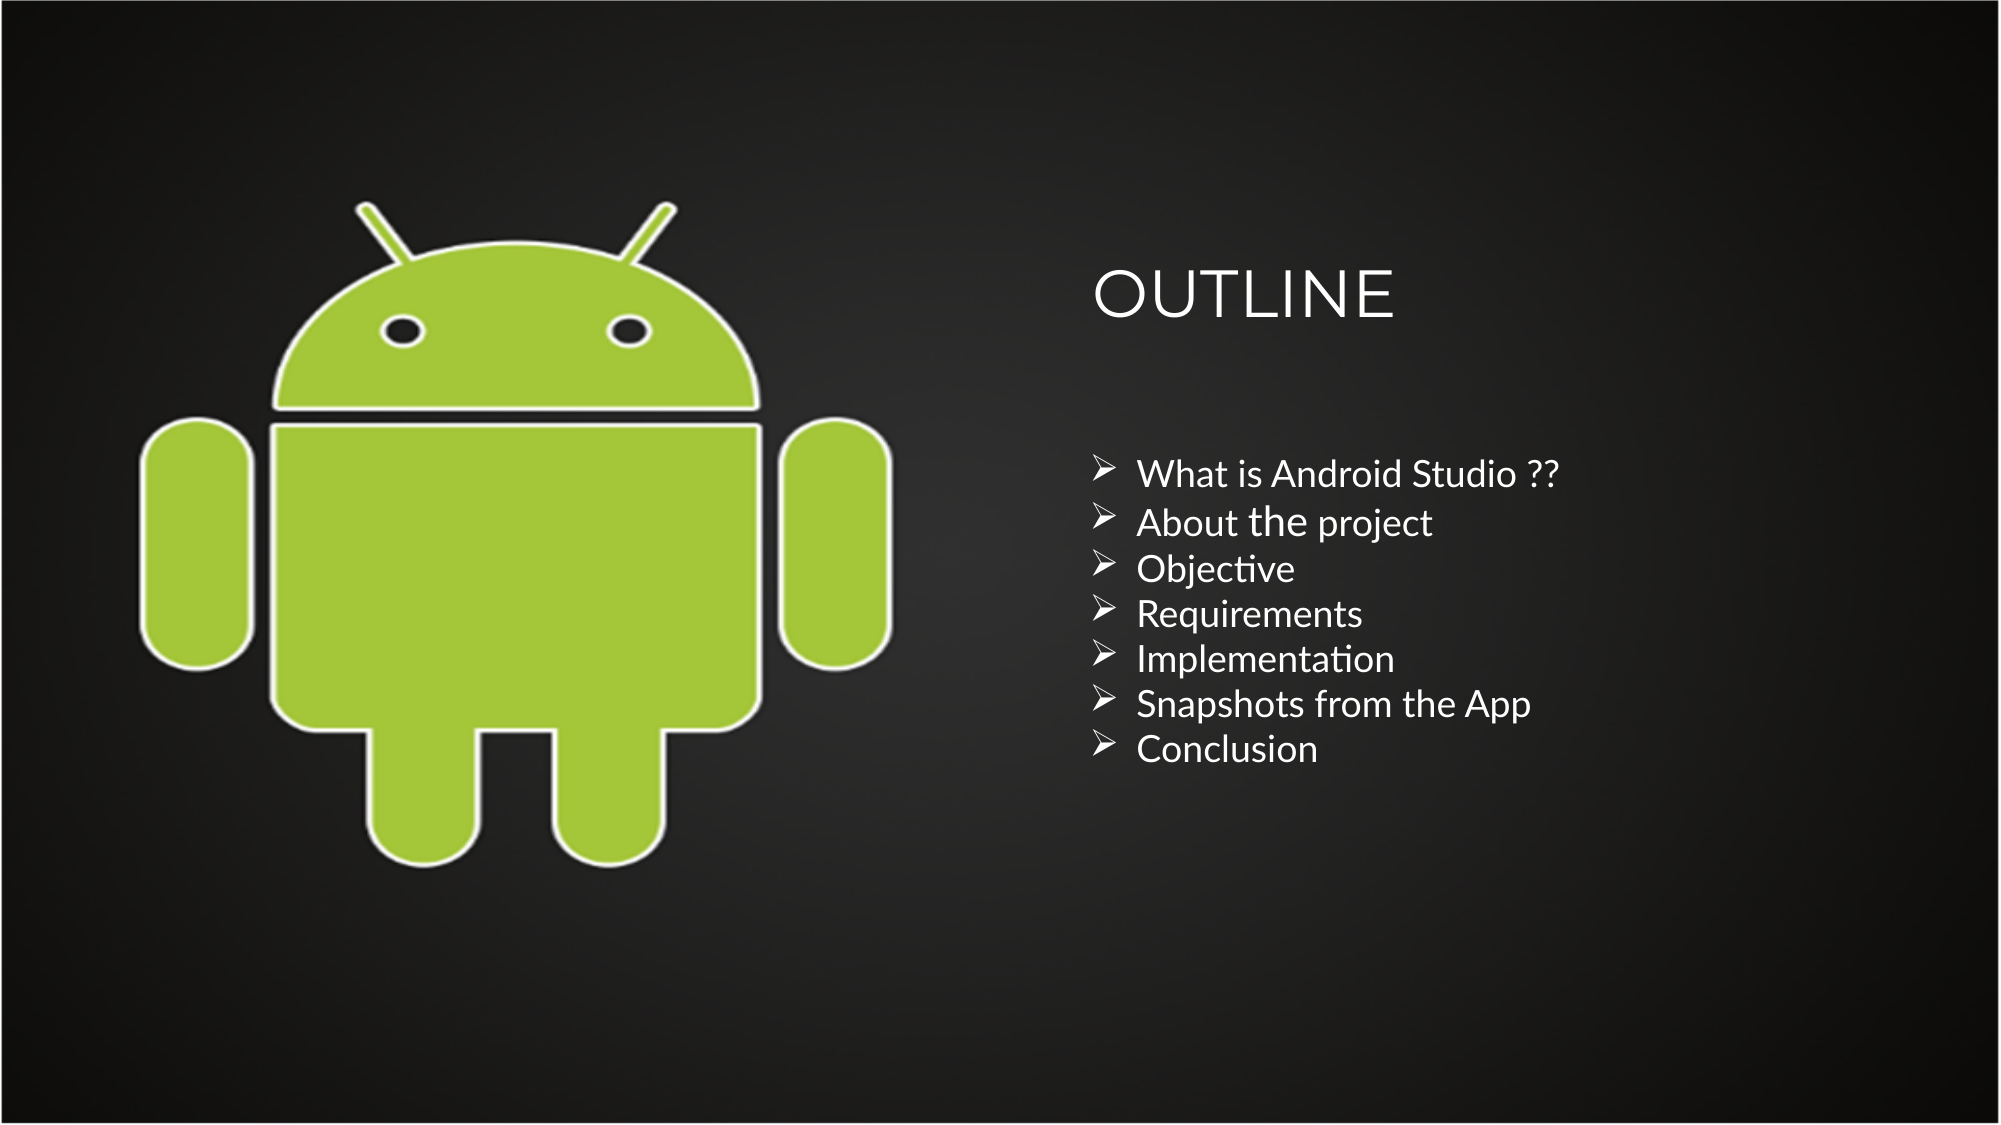

OUTLINE

What is Android Studio ??
About the project
Objective
Requirements
Implementation
Snapshots from the App
Conclusion